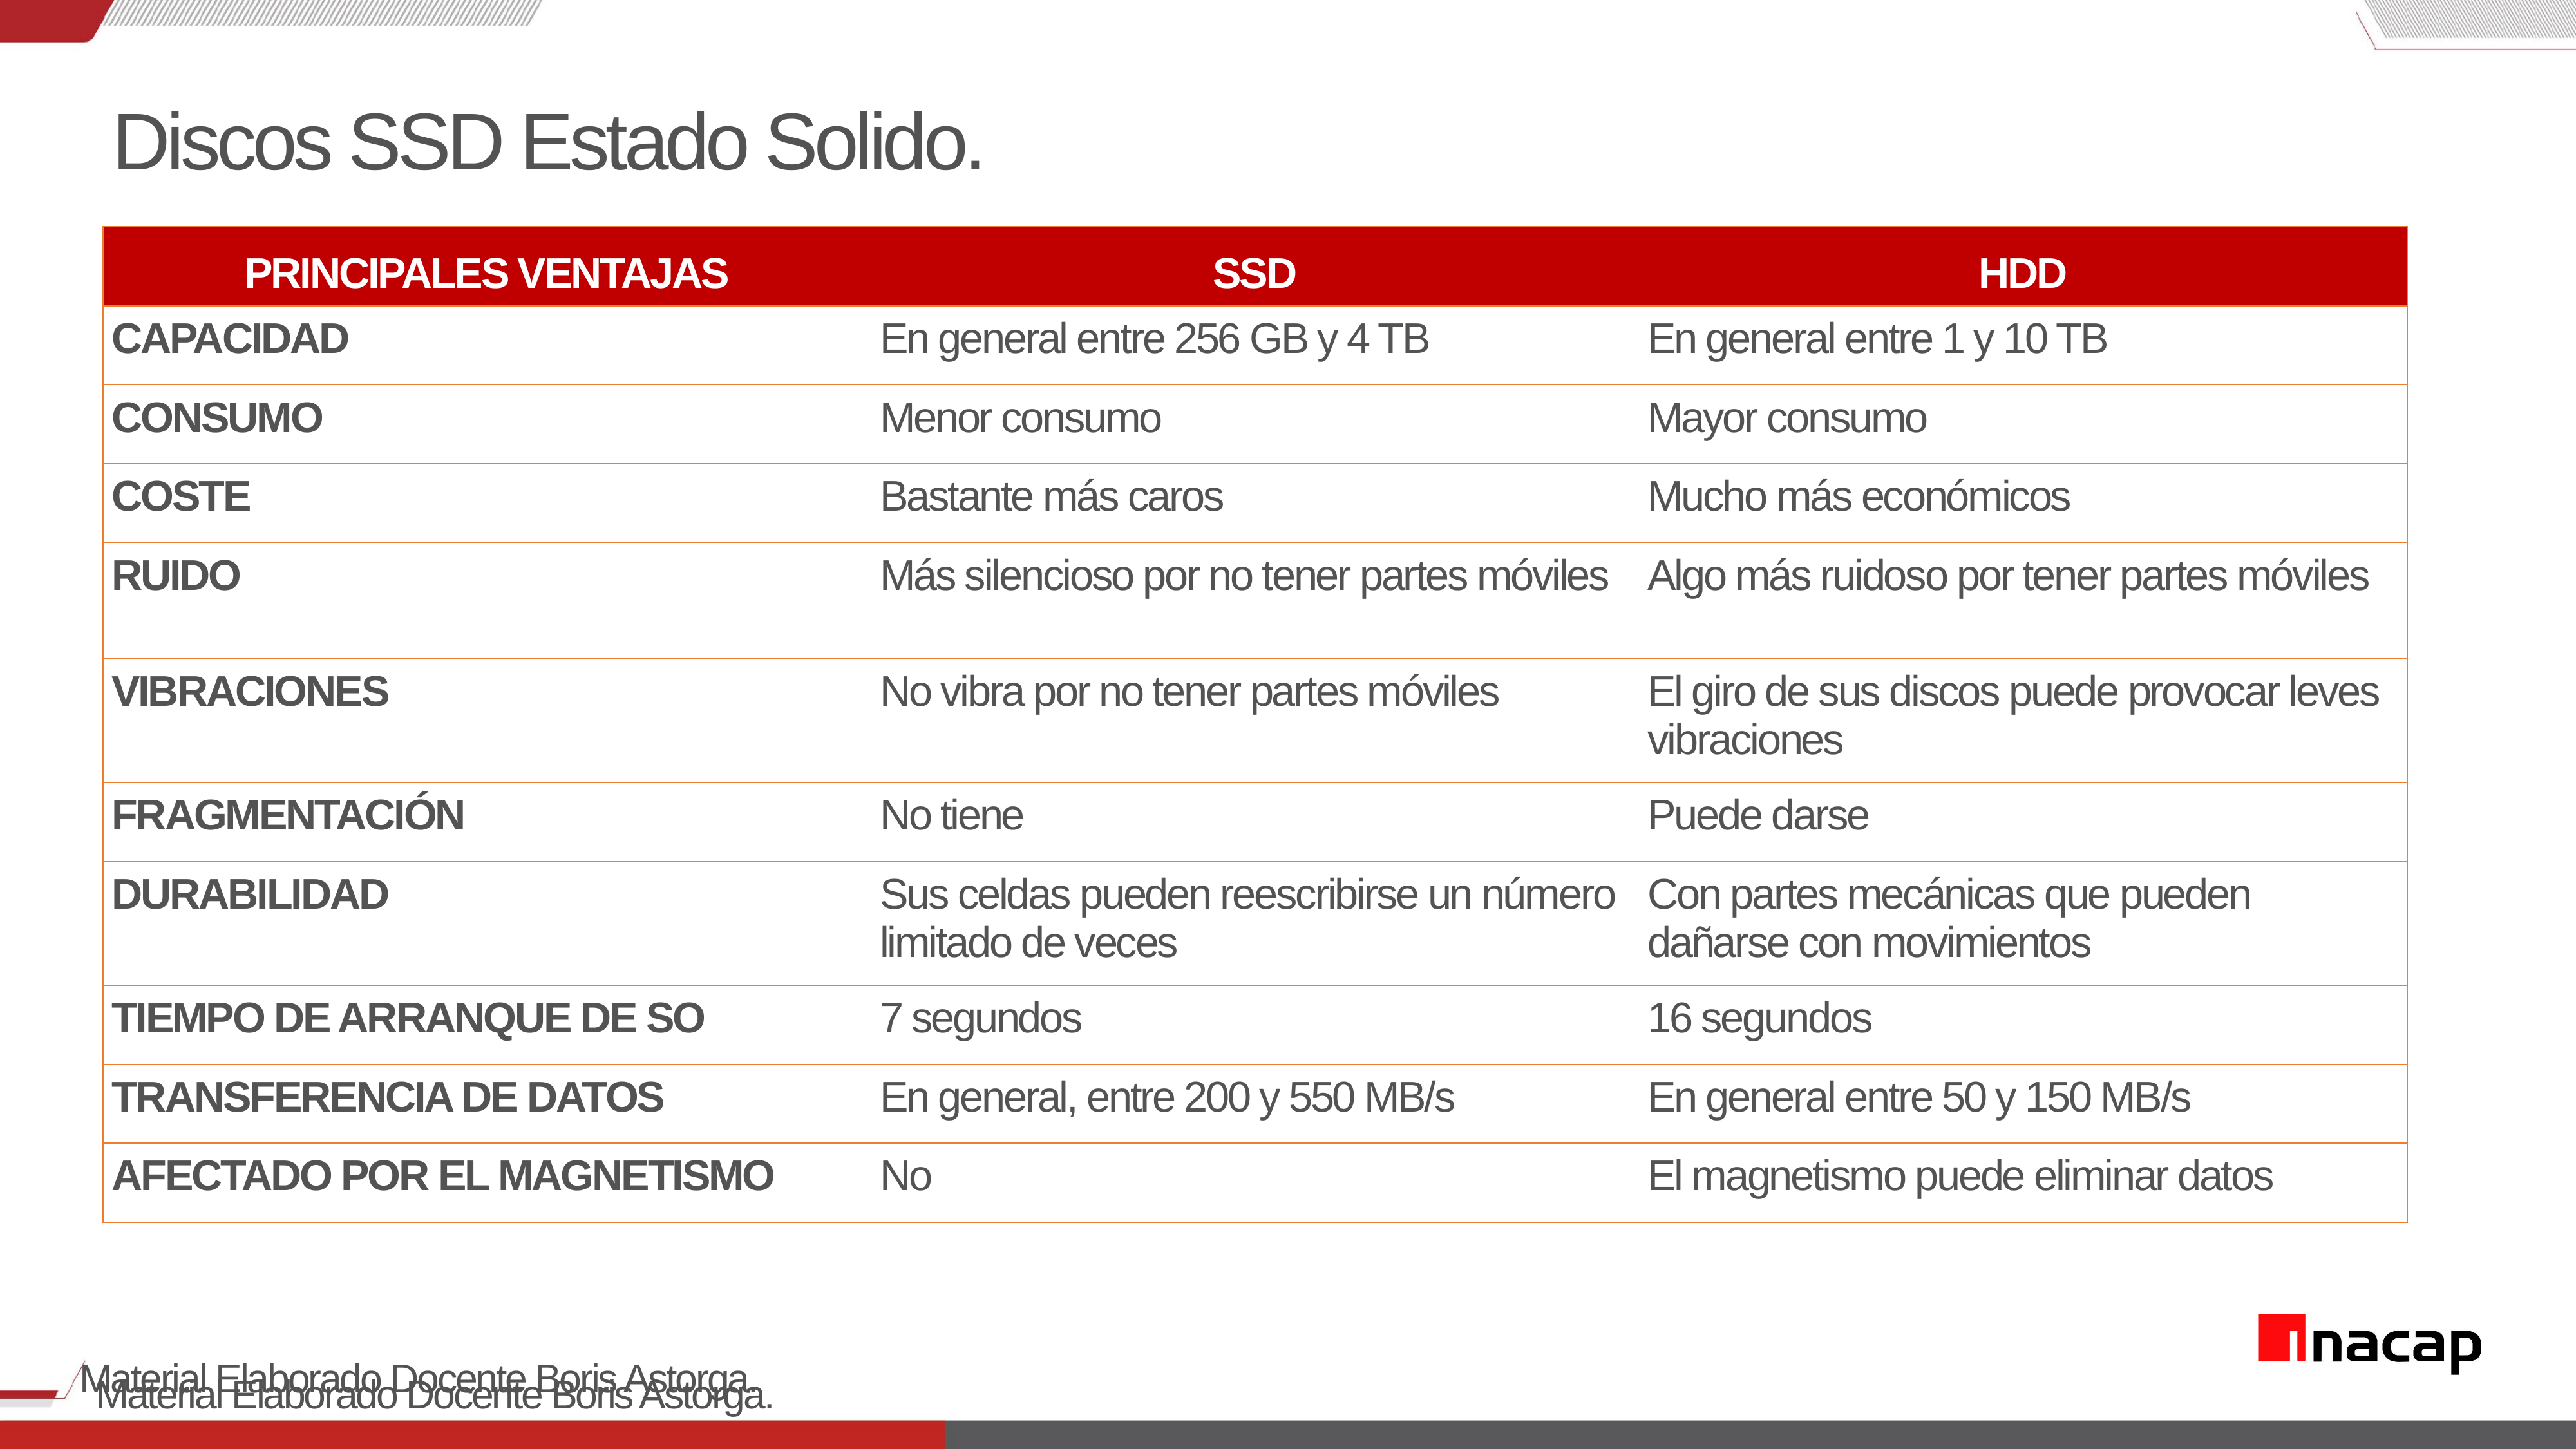

Discos SSD Estado Solido.
| PRINCIPALES VENTAJAS | SSD | HDD |
| --- | --- | --- |
| CAPACIDAD | En general entre 256 GB y 4 TB | En general entre 1 y 10 TB |
| CONSUMO | Menor consumo | Mayor consumo |
| COSTE | Bastante más caros | Mucho más económicos |
| RUIDO | Más silencioso por no tener partes móviles | Algo más ruidoso por tener partes móviles |
| VIBRACIONES | No vibra por no tener partes móviles | El giro de sus discos puede provocar leves vibraciones |
| FRAGMENTACIÓN | No tiene | Puede darse |
| DURABILIDAD | Sus celdas pueden reescribirse un número limitado de veces | Con partes mecánicas que pueden dañarse con movimientos |
| TIEMPO DE ARRANQUE DE SO | 7 segundos | 16 segundos |
| TRANSFERENCIA DE DATOS | En general, entre 200 y 550 MB/s | En general entre 50 y 150 MB/s |
| AFECTADO POR EL MAGNETISMO | No | El magnetismo puede eliminar datos |
Material Elaborado Docente Boris Astorga.
Material Elaborado Docente Boris Astorga.